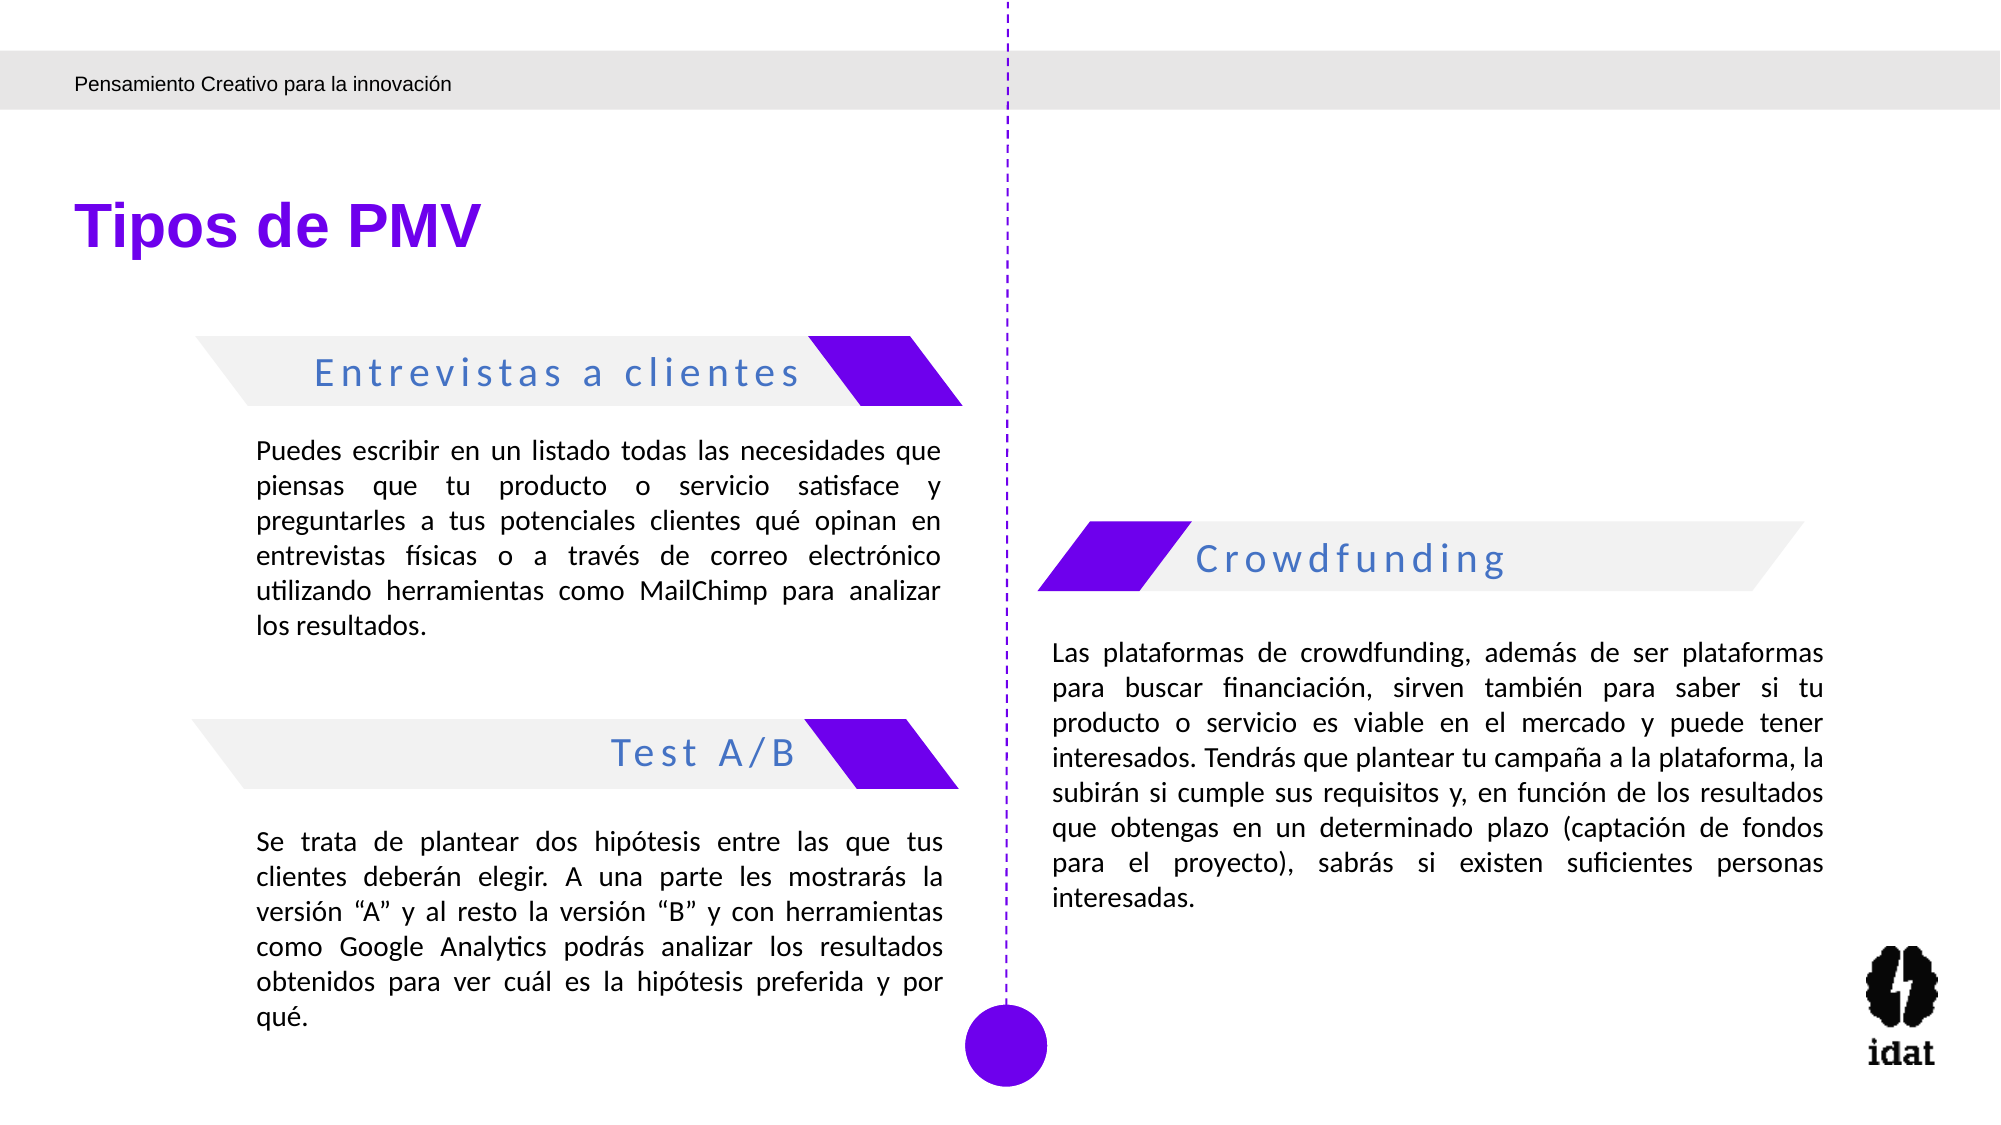

Pensamiento Creativo para la innovación
Tipos de PMV
Entrevistas a clientes

Puedes escribir en un listado todas las necesidades que piensas que tu producto o servicio satisface y preguntarles a tus potenciales clientes qué opinan en entrevistas físicas o a través de correo electrónico utilizando herramientas como MailChimp para analizar los resultados.

Crowdfunding
Las plataformas de crowdfunding, además de ser plataformas para buscar financiación, sirven también para saber si tu producto o servicio es viable en el mercado y puede tener interesados. Tendrás que plantear tu campaña a la plataforma, la subirán si cumple sus requisitos y, en función de los resultados que obtengas en un determinado plazo (captación de fondos para el proyecto), sabrás si existen suficientes personas interesadas.
Test A/B

Se trata de plantear dos hipótesis entre las que tus clientes deberán elegir. A una parte les mostrarás la versión “A” y al resto la versión “B” y con herramientas como Google Analytics podrás analizar los resultados obtenidos para ver cuál es la hipótesis preferida y por qué.